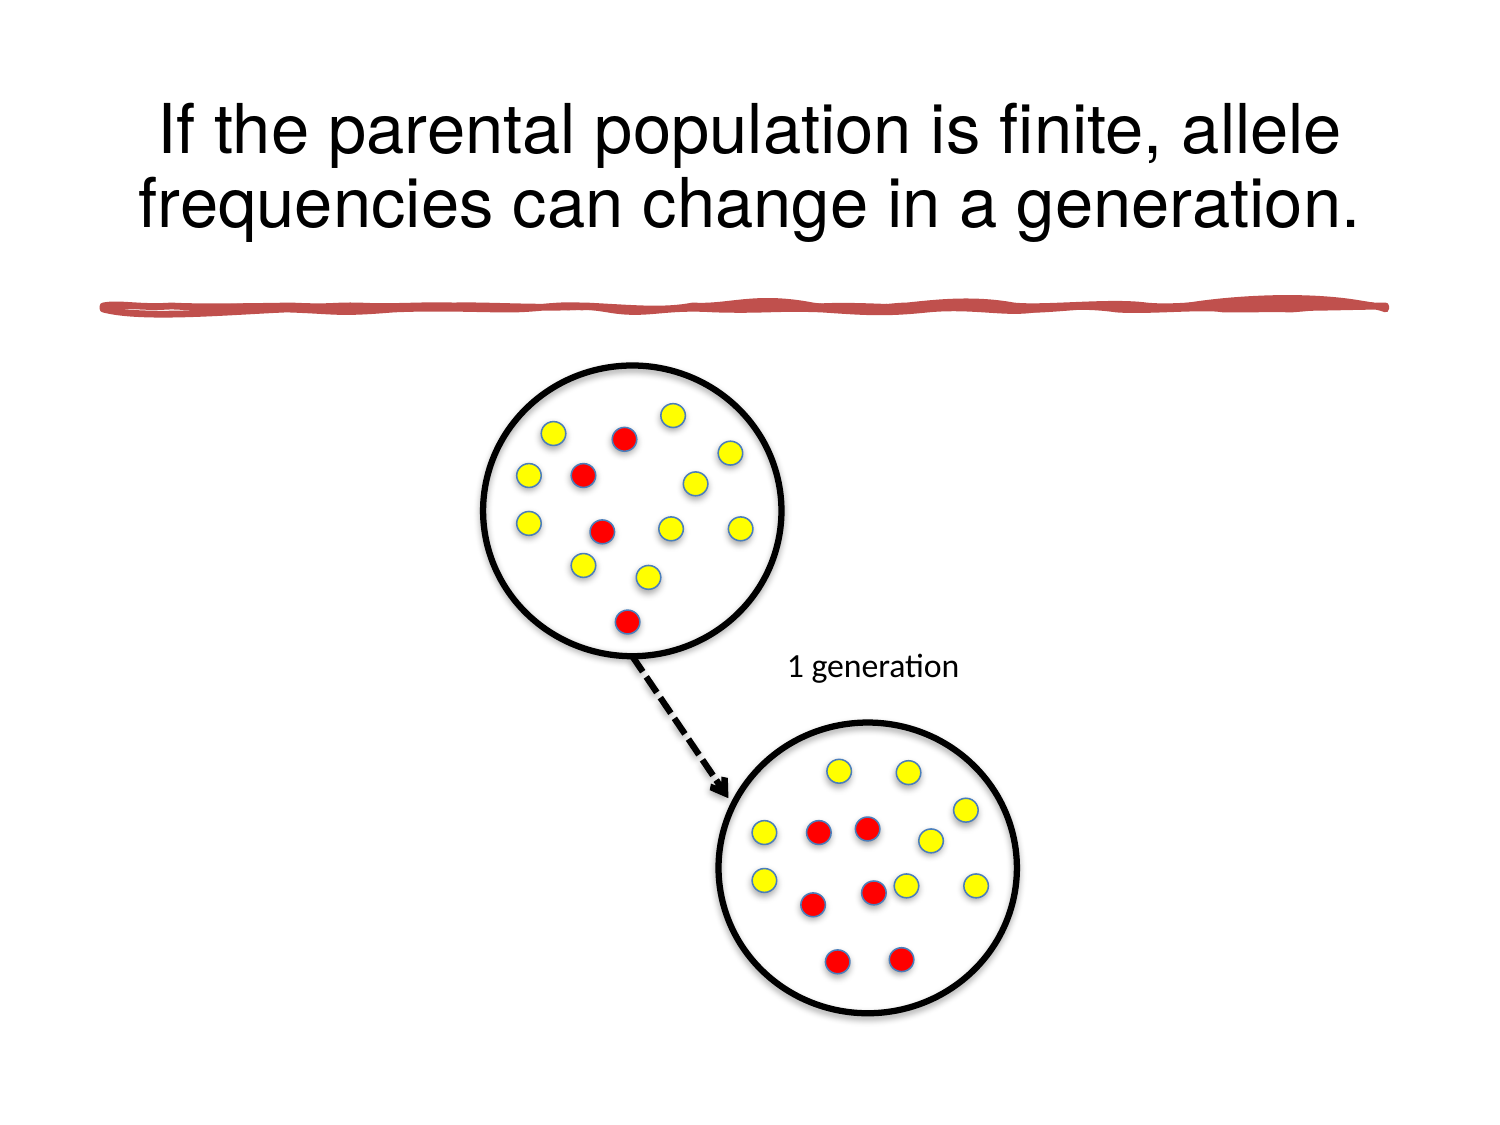

# If the parental population is finite, allele frequencies can change in a generation.

1 generation